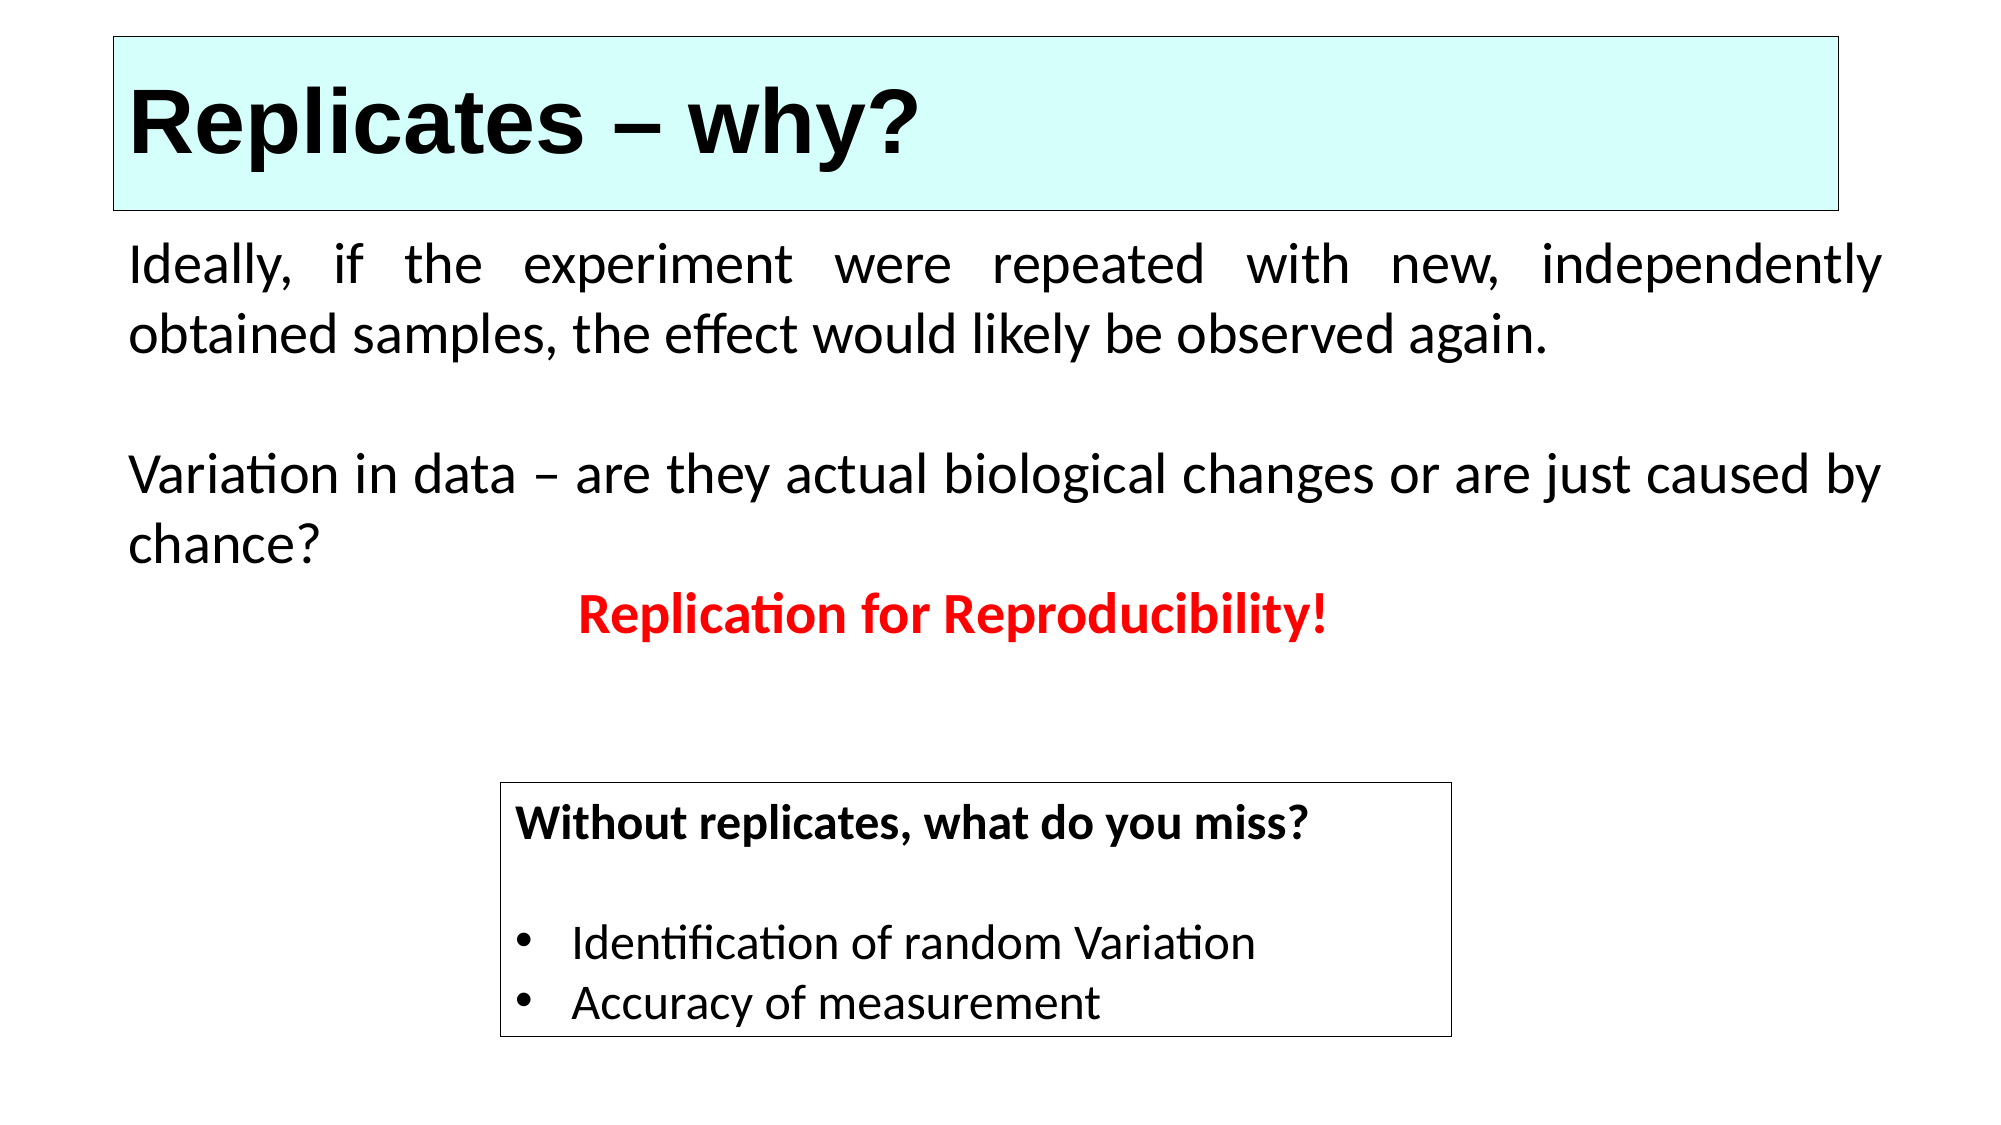

# Replicates – why?
Ideally, if the experiment were repeated with new, independently obtained samples, the effect would likely be observed again.

Variation in data – are they actual biological changes or are just caused by chance?
			Replication for Reproducibility!
Without replicates, what do you miss?

Identification of random Variation
Accuracy of measurement